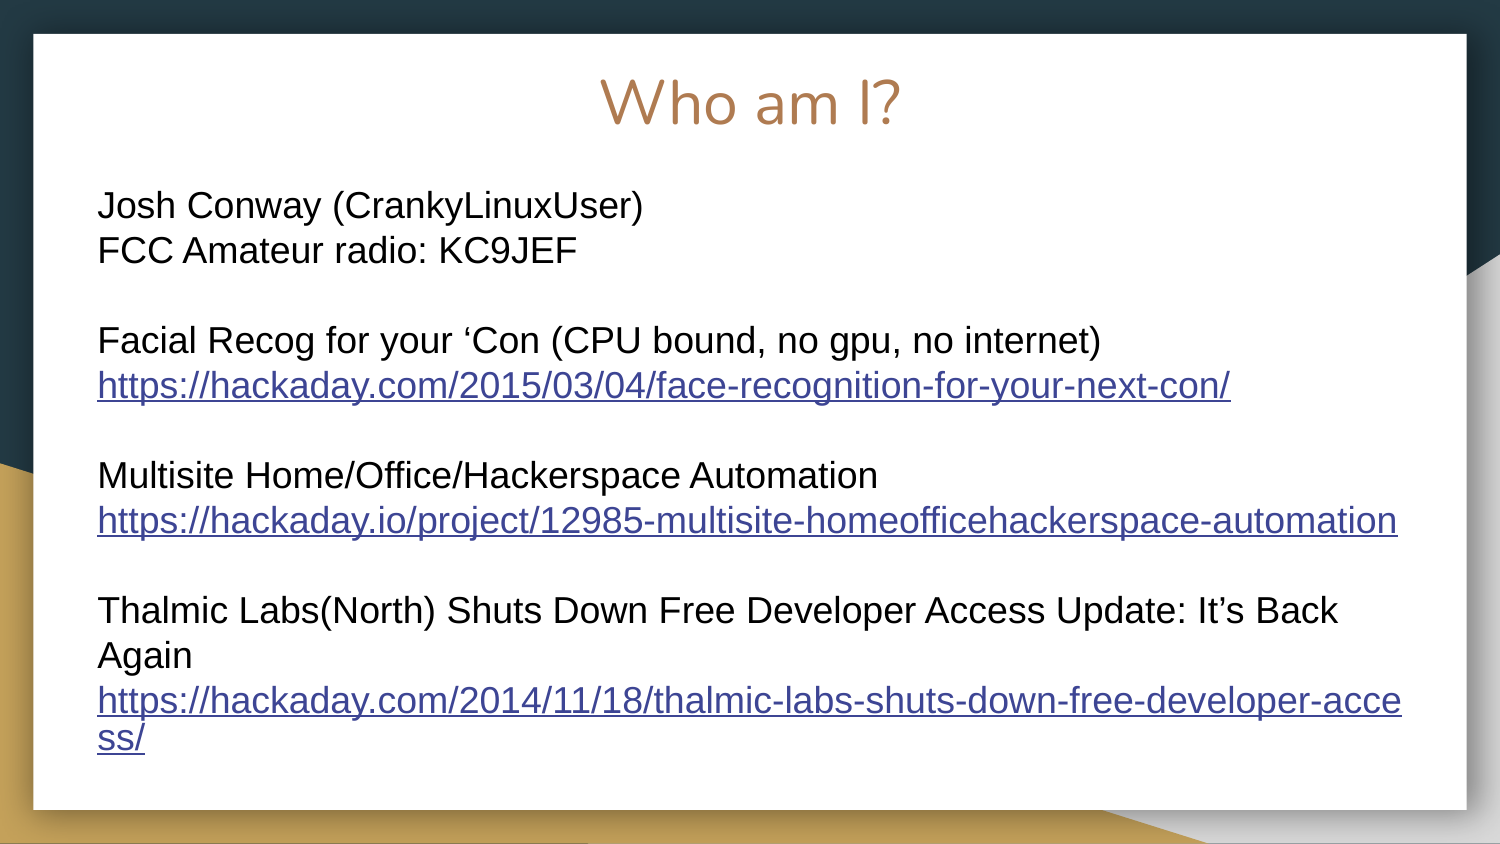

# Who am I?
Josh Conway (CrankyLinuxUser)
FCC Amateur radio: KC9JEF
Facial Recog for your ‘Con (CPU bound, no gpu, no internet)
https://hackaday.com/2015/03/04/face-recognition-for-your-next-con/
Multisite Home/Office/Hackerspace Automation
https://hackaday.io/project/12985-multisite-homeofficehackerspace-automation

Thalmic Labs(North) Shuts Down Free Developer Access Update: It’s Back Again
https://hackaday.com/2014/11/18/thalmic-labs-shuts-down-free-developer-access/